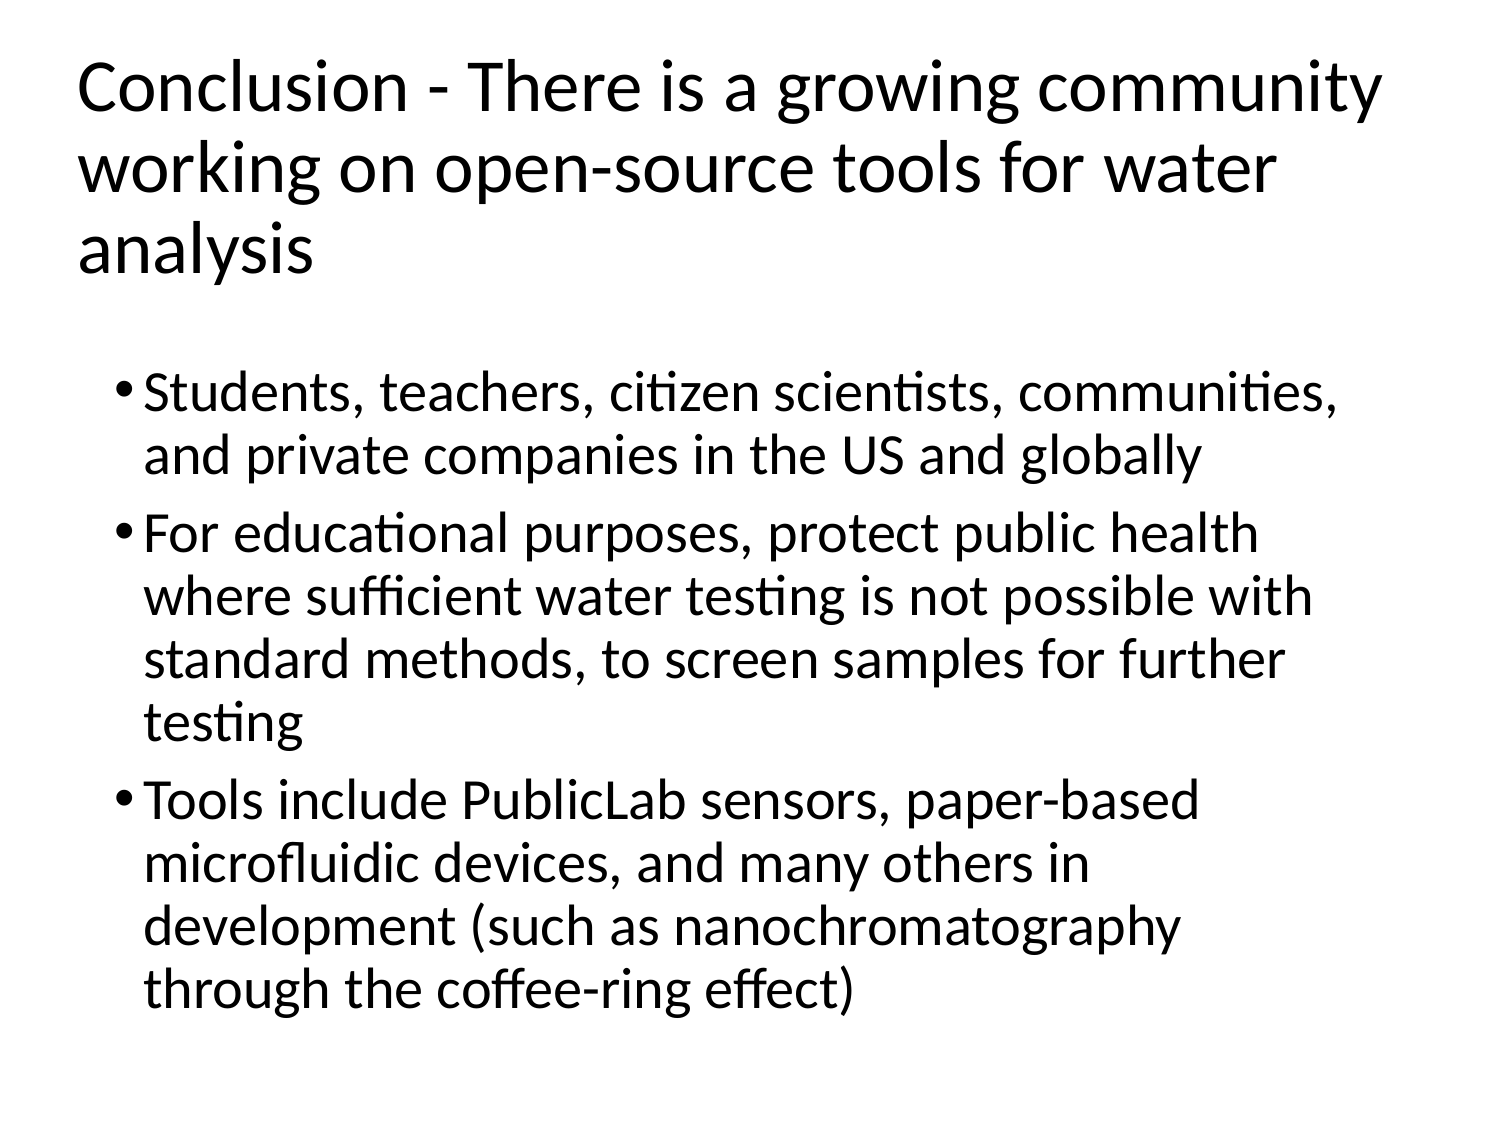

# Conclusion - There is a growing community working on open-source tools for water analysis
Students, teachers, citizen scientists, communities, and private companies in the US and globally
For educational purposes, protect public health where sufficient water testing is not possible with standard methods, to screen samples for further testing
Tools include PublicLab sensors, paper-based microfluidic devices, and many others in development (such as nanochromatography through the coffee-ring effect)